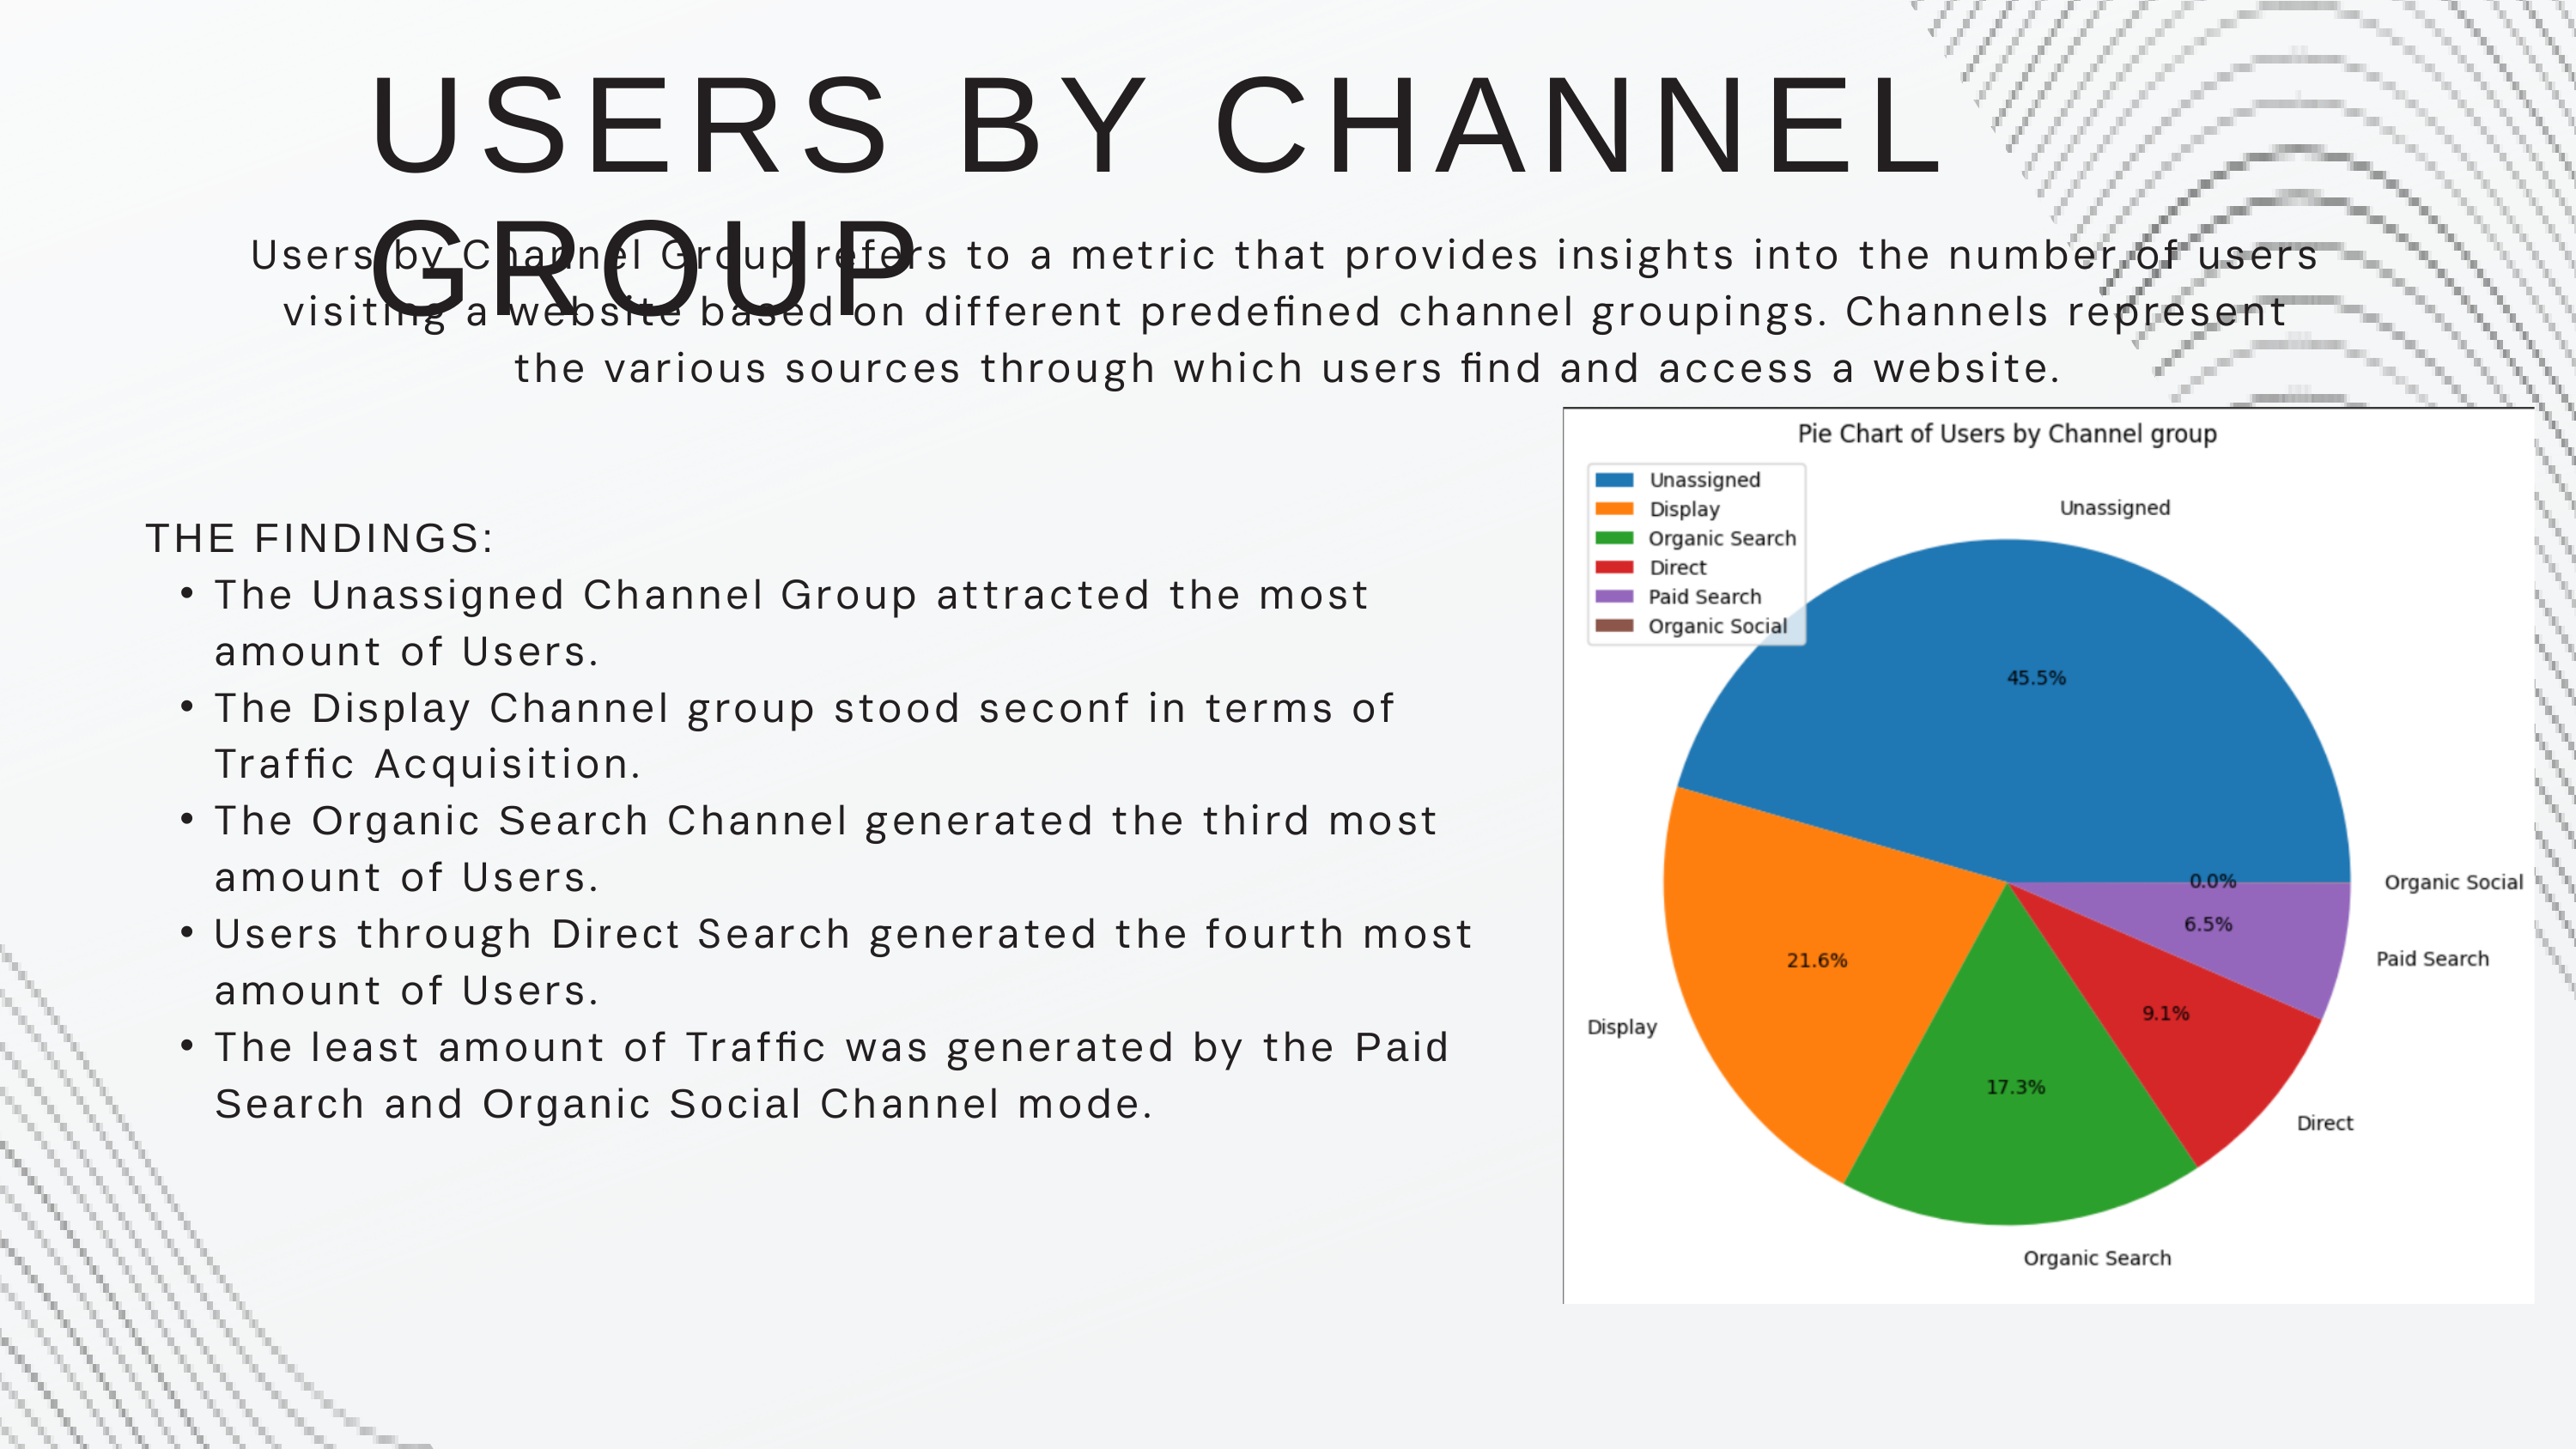

USERS BY CHANNEL GROUP

Users by Channel Group refers to a metric that provides insights into the number of users visiting a website based on different predefined channel groupings. Channels represent the various sources through which users find and access a website.

THE FINDINGS:
The Unassigned Channel Group attracted the most amount of Users.
The Display Channel group stood seconf in terms of Traffic Acquisition.
The Organic Search Channel generated the third most amount of Users.
Users through Direct Search generated the fourth most amount of Users.
The least amount of Traffic was generated by the Paid Search and Organic Social Channel mode.